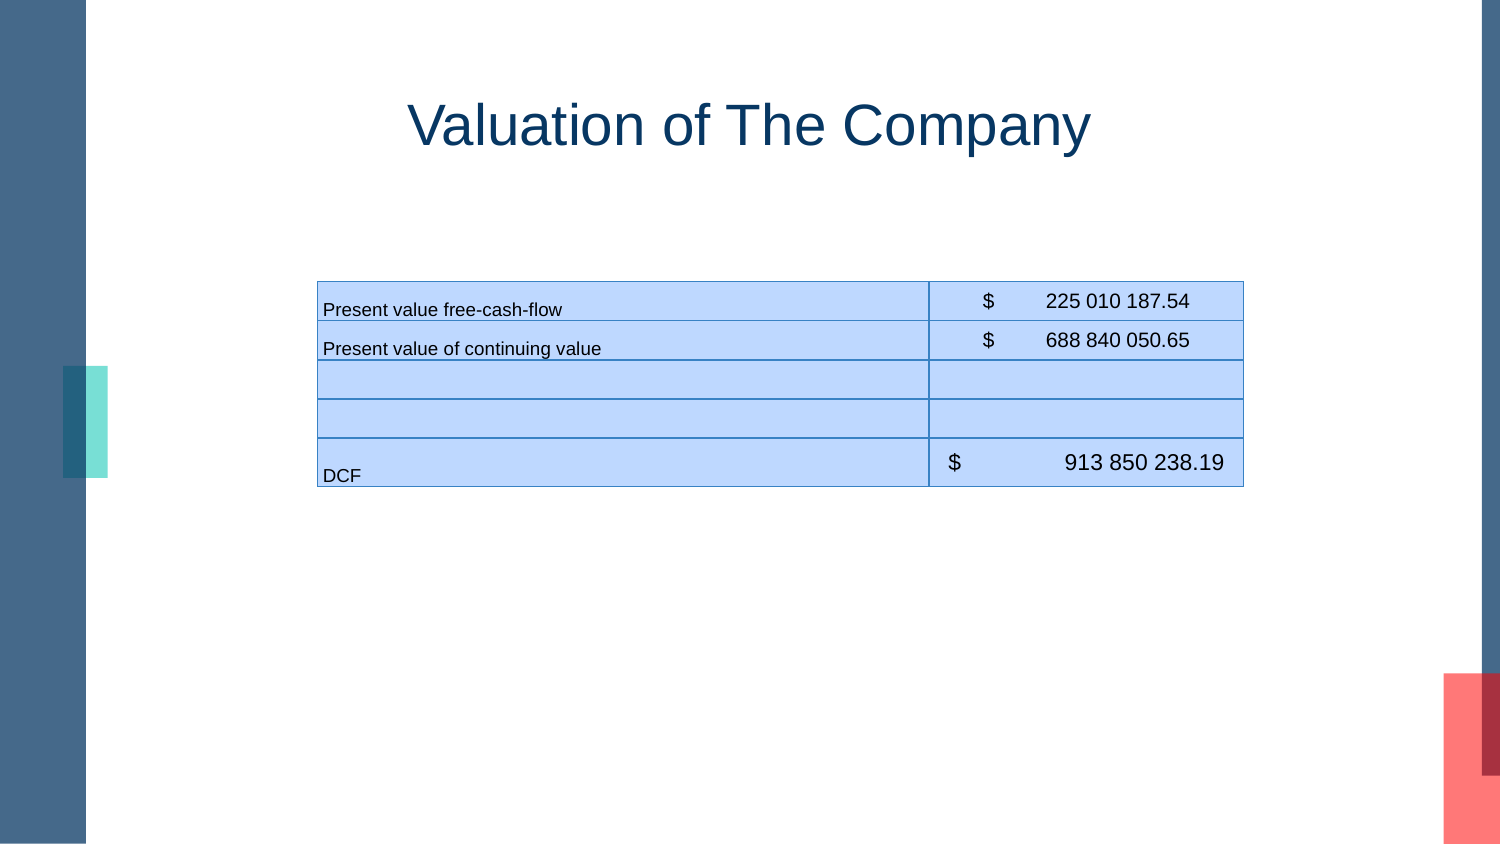

# Valuation of The Company
| Present value free-cash-flow | $ 225 010 187.54 |
| --- | --- |
| Present value of continuing value | $ 688 840 050.65 |
|  |  |
|  |  |
| DCF | $ 913 850 238.19 |